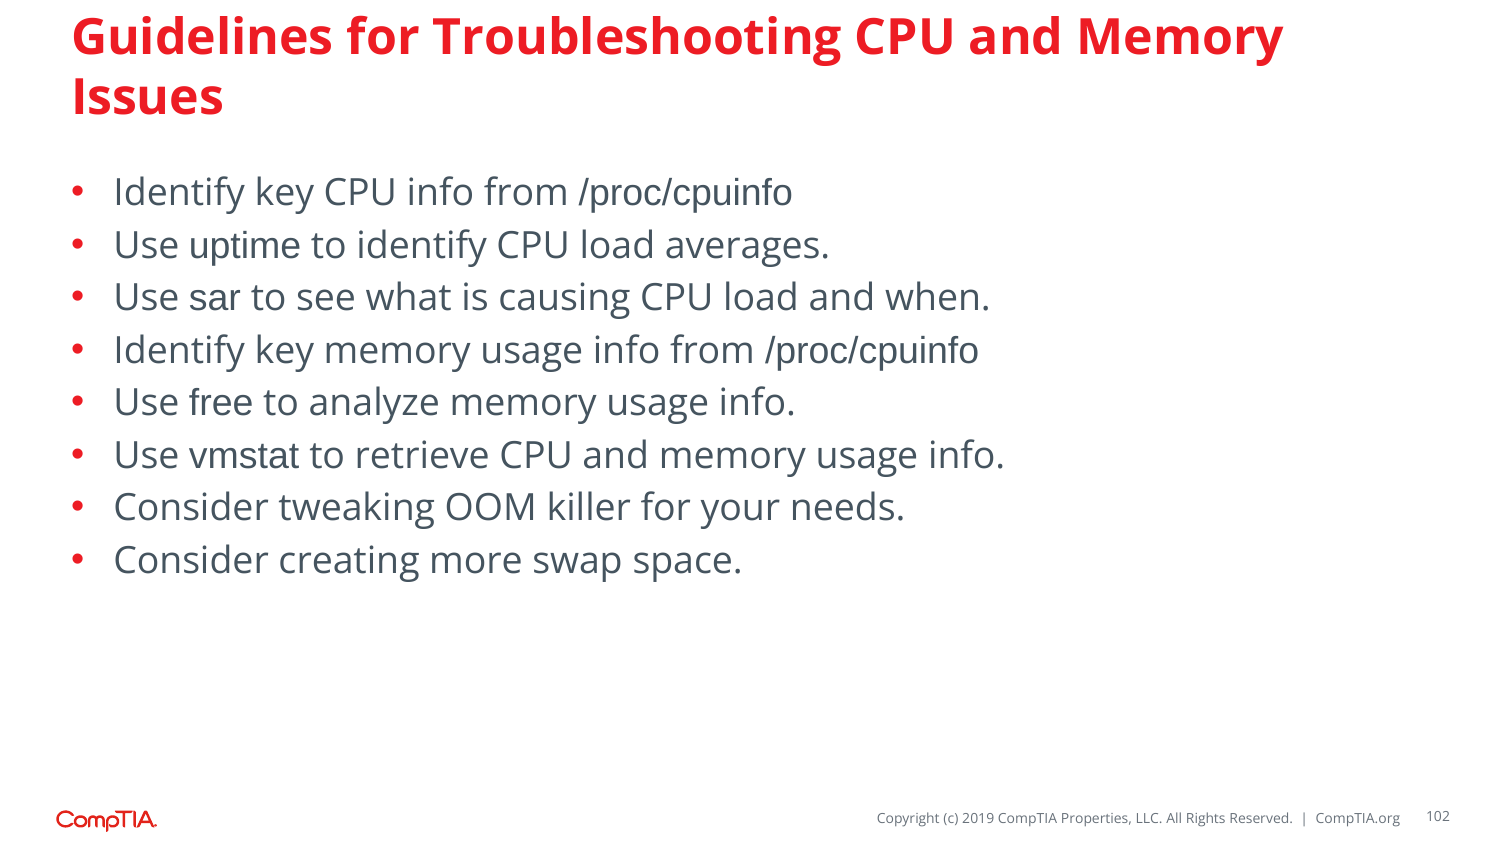

# Guidelines for Troubleshooting CPU and Memory Issues
Identify key CPU info from /proc/cpuinfo
Use uptime to identify CPU load averages.
Use sar to see what is causing CPU load and when.
Identify key memory usage info from /proc/cpuinfo
Use free to analyze memory usage info.
Use vmstat to retrieve CPU and memory usage info.
Consider tweaking OOM killer for your needs.
Consider creating more swap space.
102